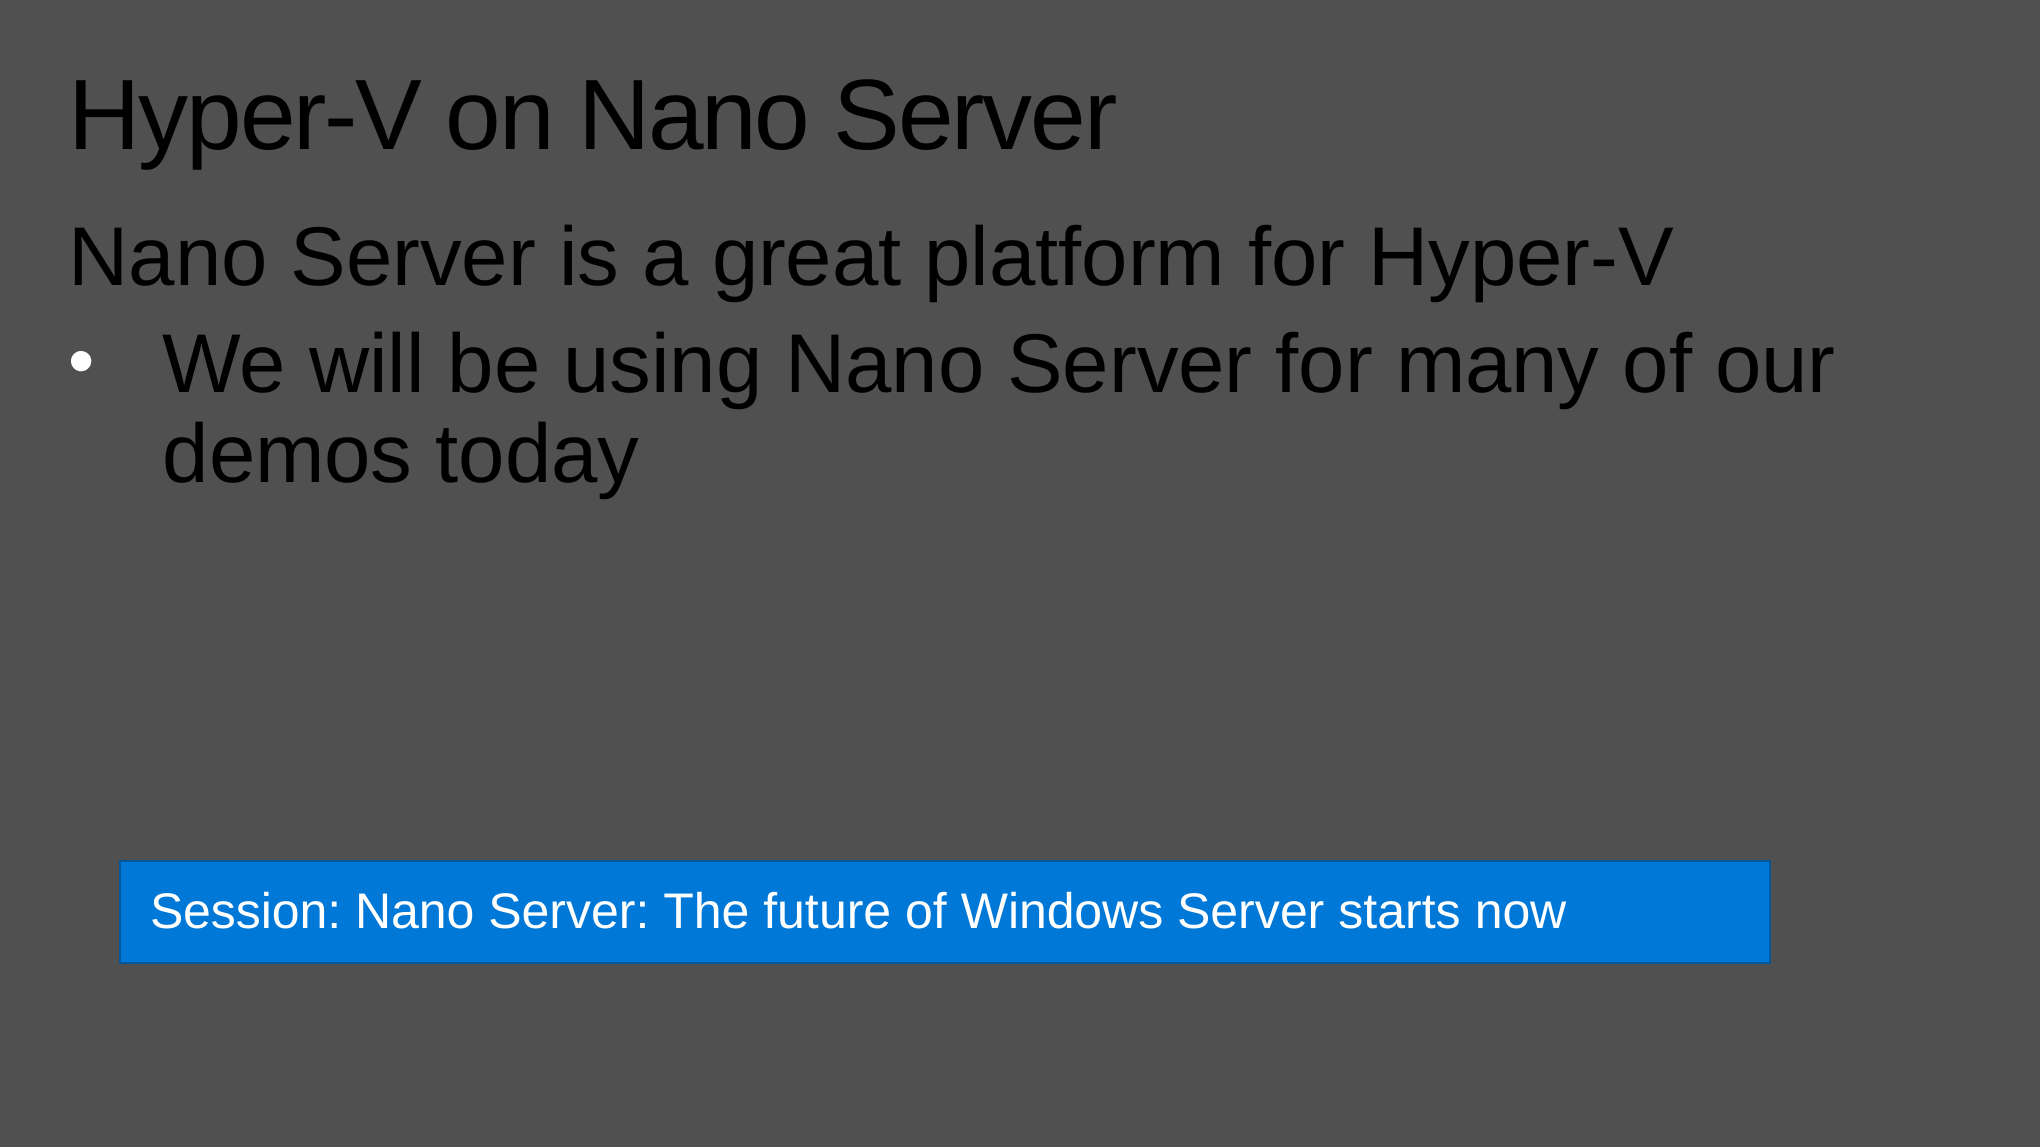

# Hyper-V on Nano Server
Nano Server is a great platform for Hyper-V
We will be using Nano Server for many of our demos today
Session: Nano Server: The future of Windows Server starts now